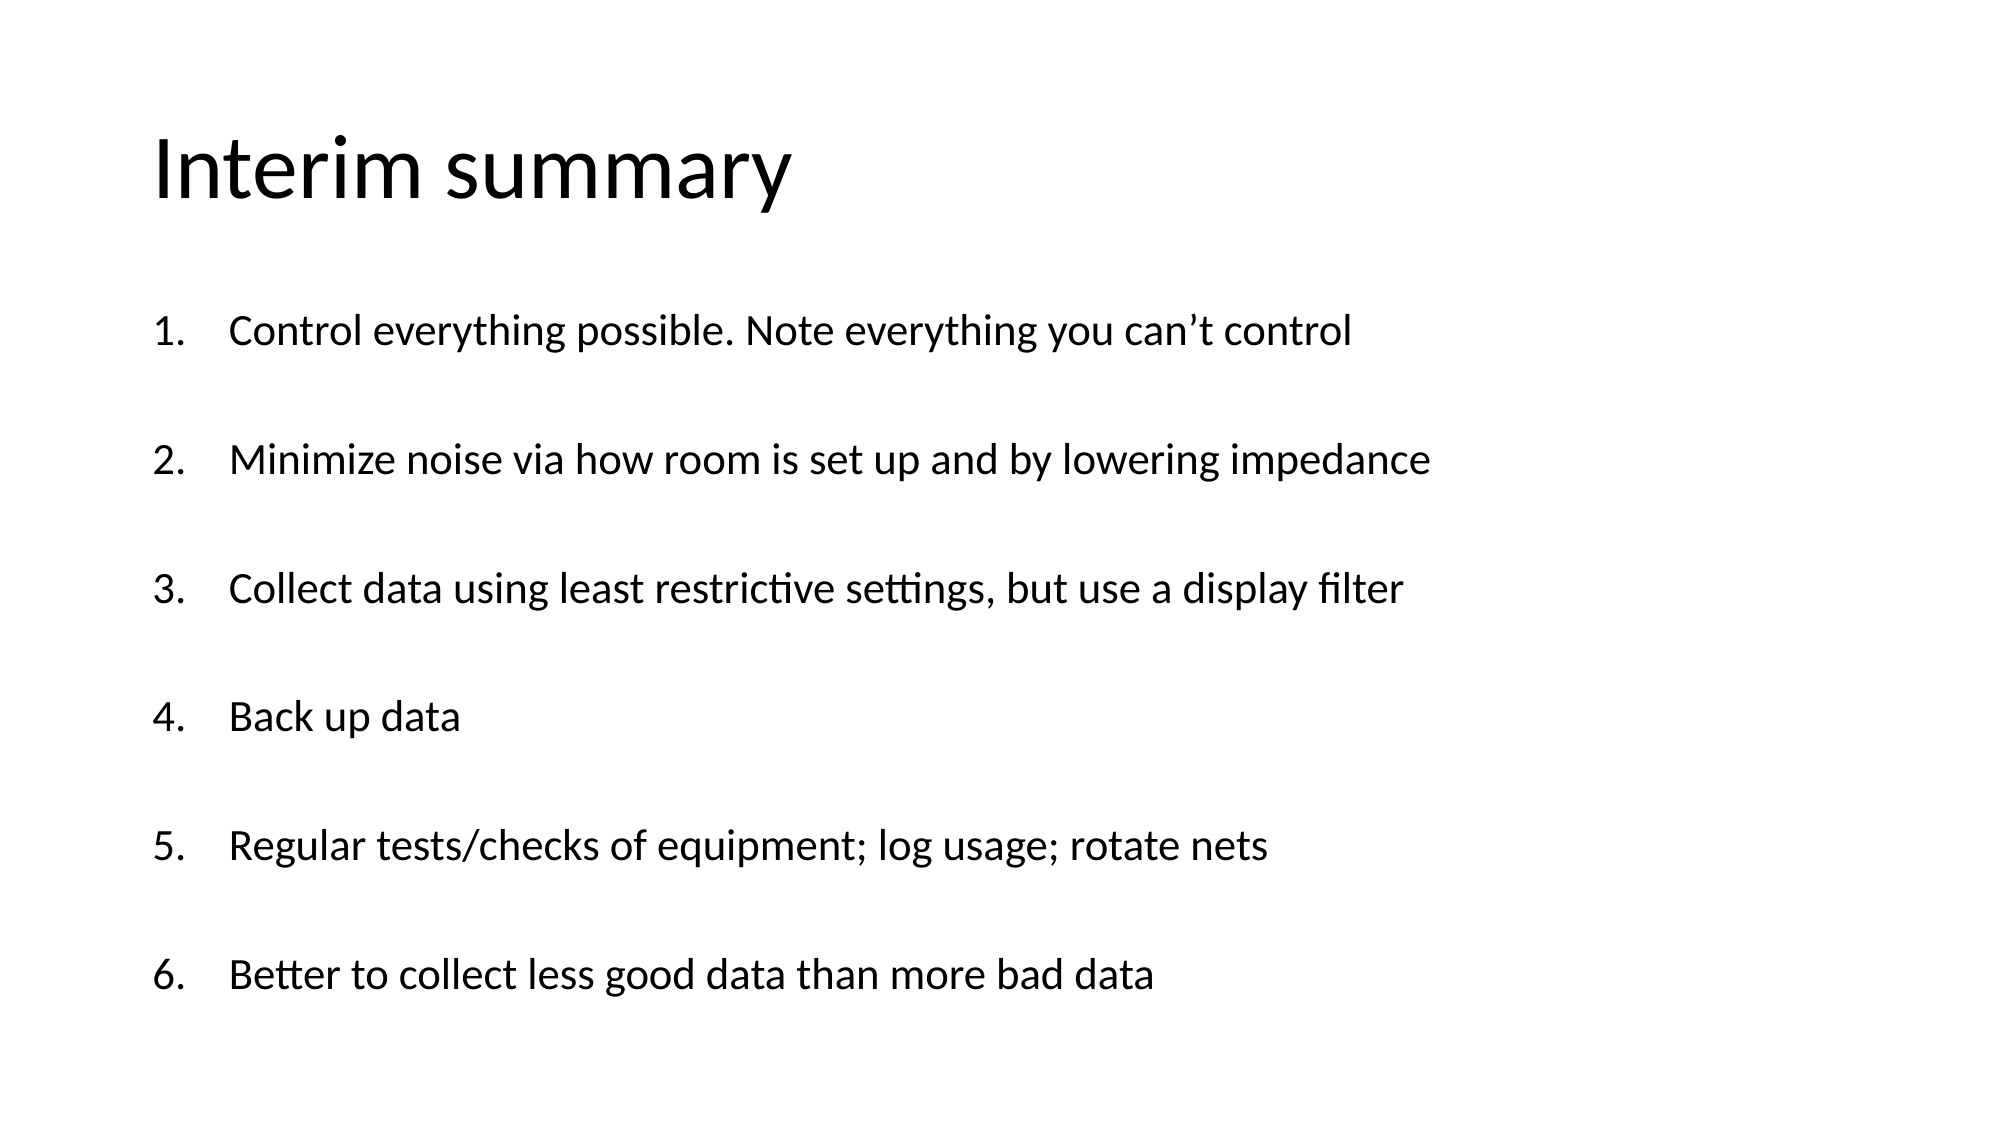

# Interim summary
Control everything possible. Note everything you can’t control

Minimize noise via how room is set up and by lowering impedance

Collect data using least restrictive settings, but use a display filter

Back up data

Regular tests/checks of equipment; log usage; rotate nets

Better to collect less good data than more bad data